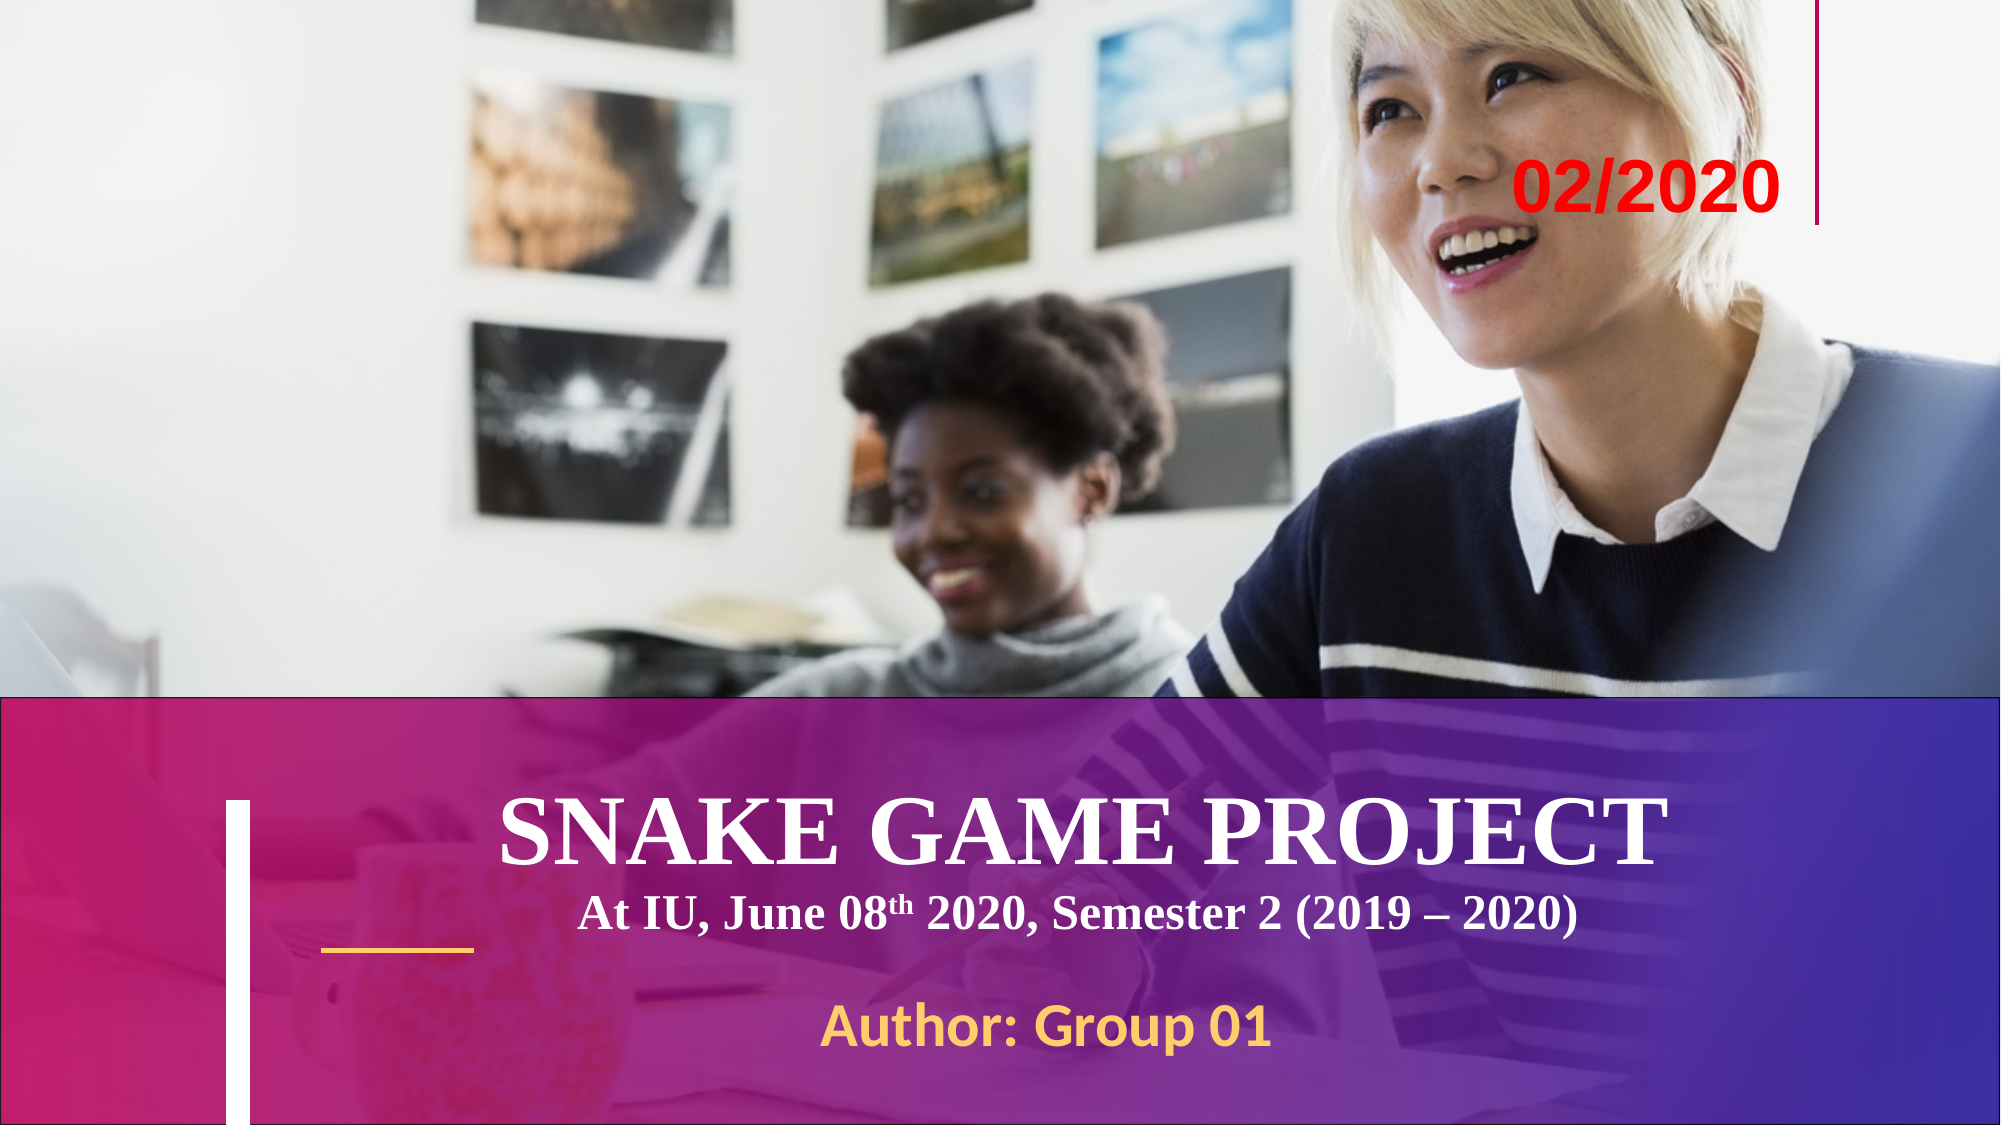

02/2020
# SNAKE GAME PROJECT At IU, June 08th 2020, Semester 2 (2019 – 2020)
Author: Group 01